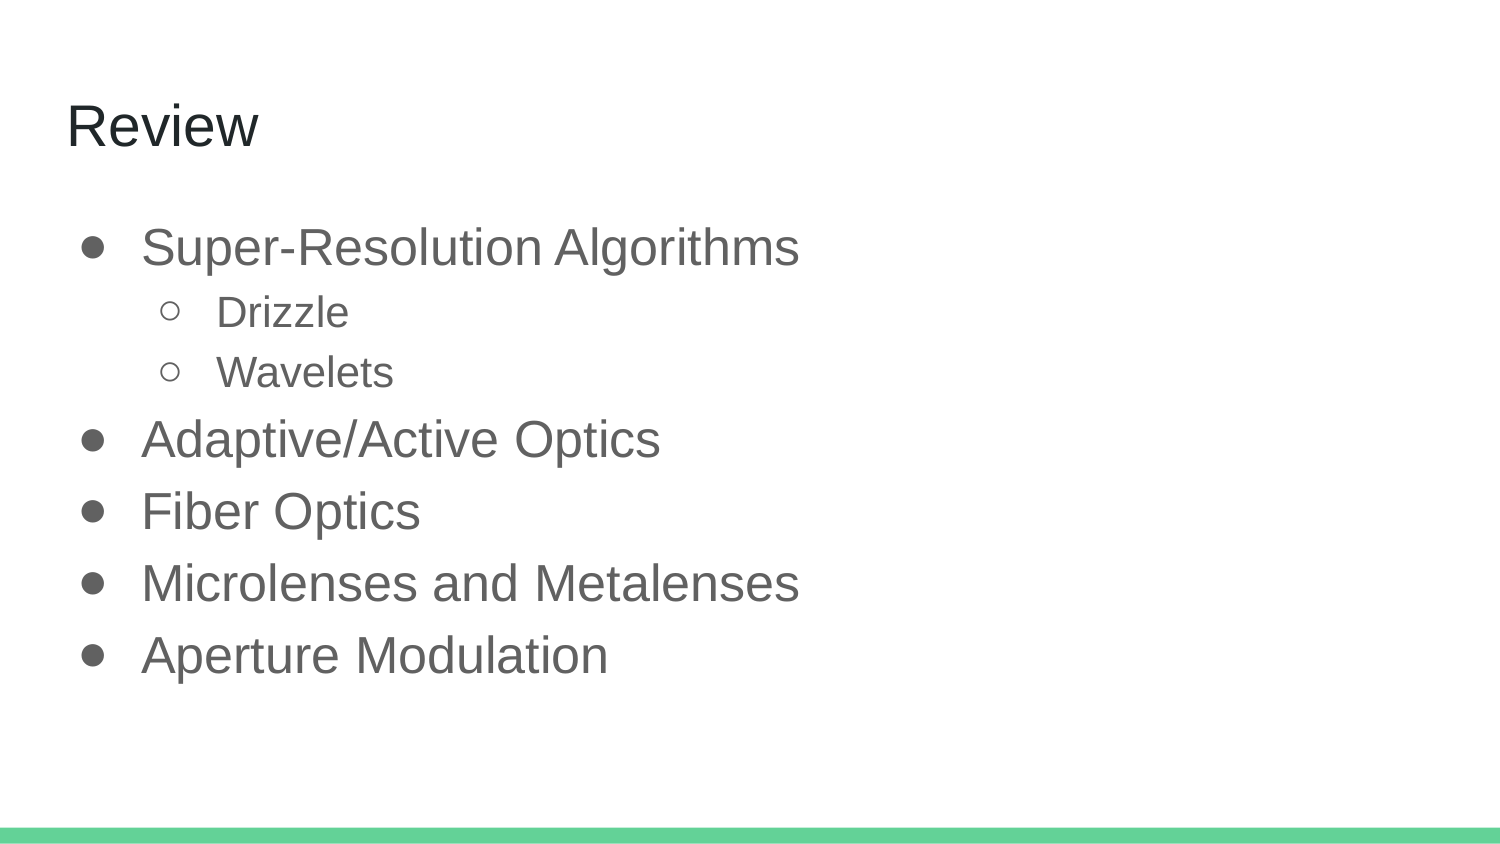

# Review
Super-Resolution Algorithms
Drizzle
Wavelets
Adaptive/Active Optics
Fiber Optics
Microlenses and Metalenses
Aperture Modulation